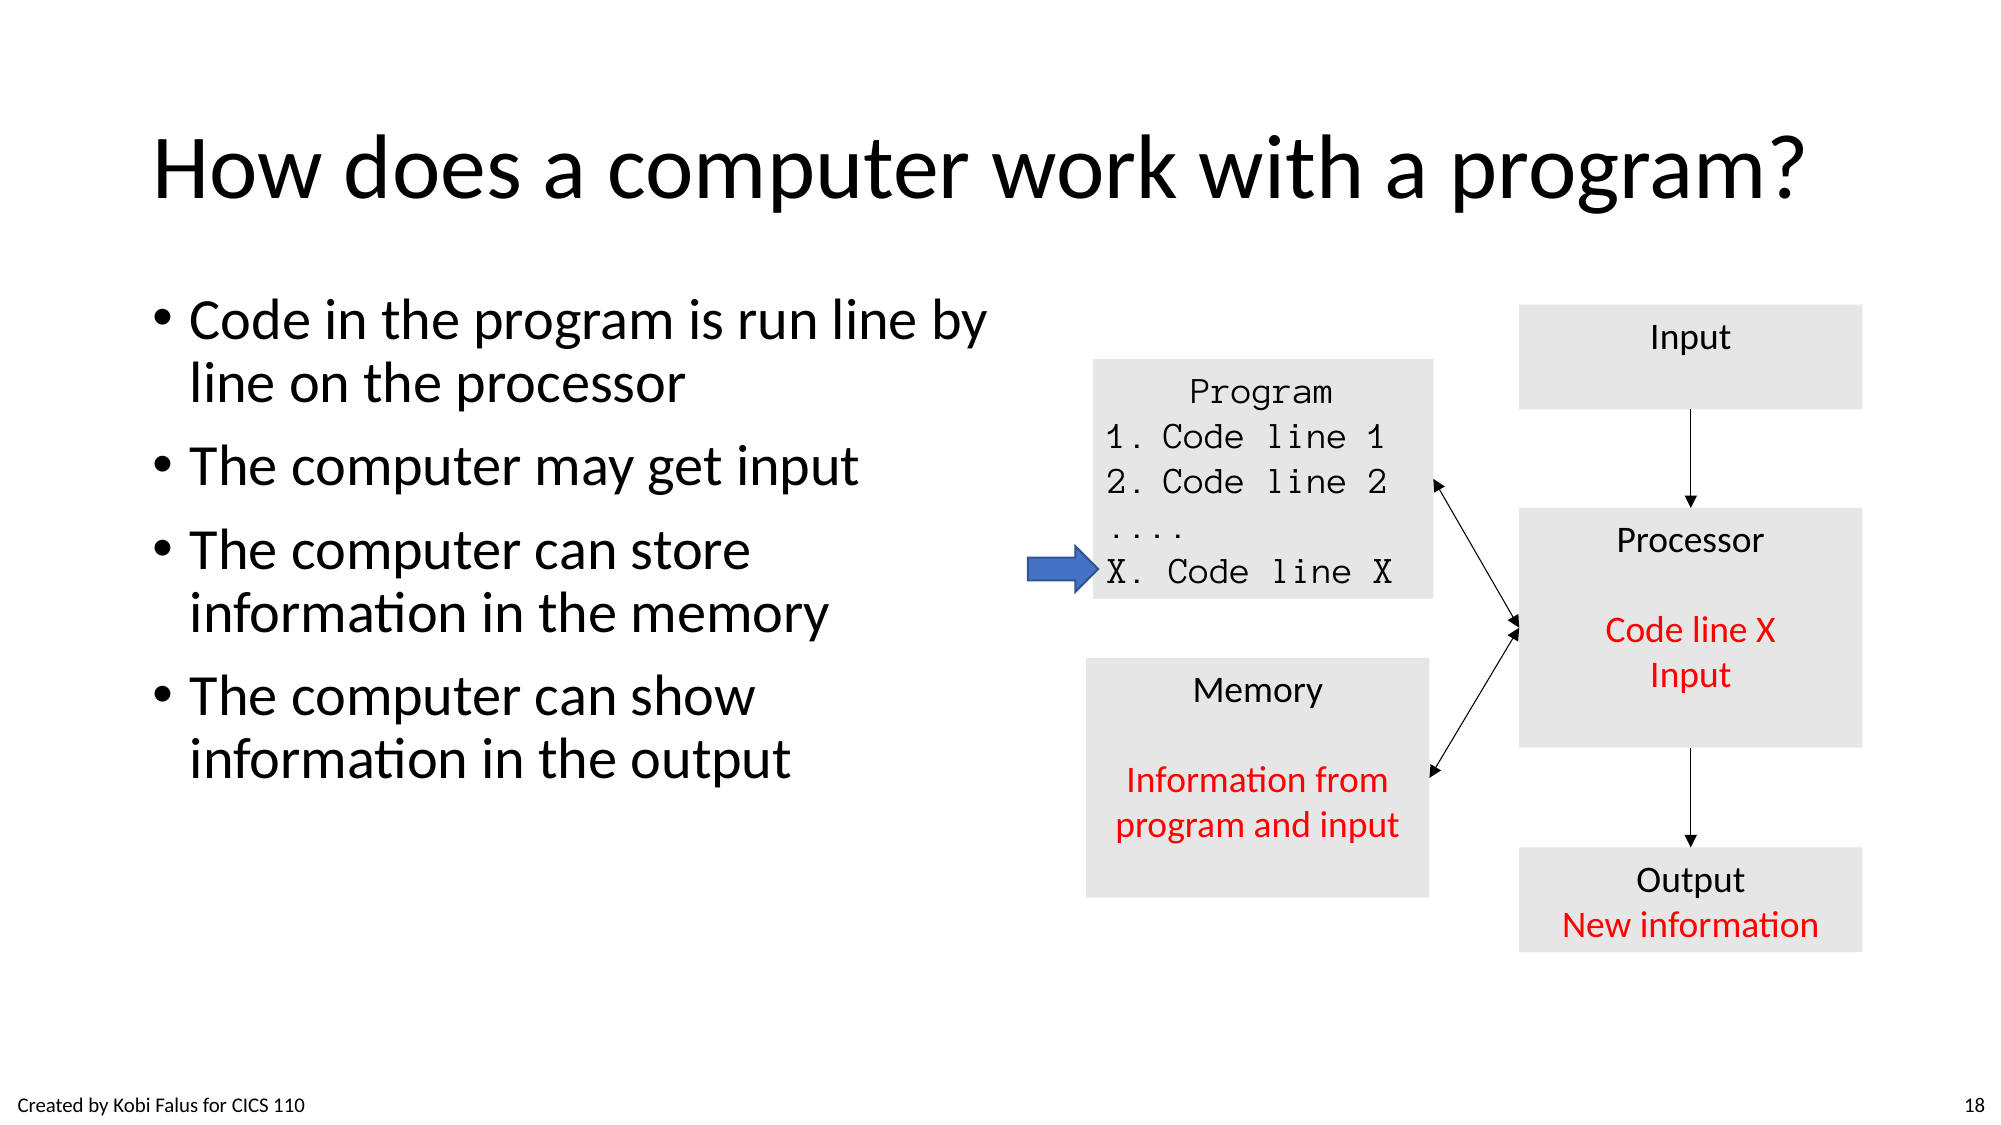

# How does a computer work with a program?
Code in the program is run line by line on the processor
The computer may get input
The computer can store information in the memory
The computer can show information in the output
Input

Program
Code line 1
Code line 2
....
X. Code line X
Processor

Code line X
Input

Memory

Information from program and input

Output
New information